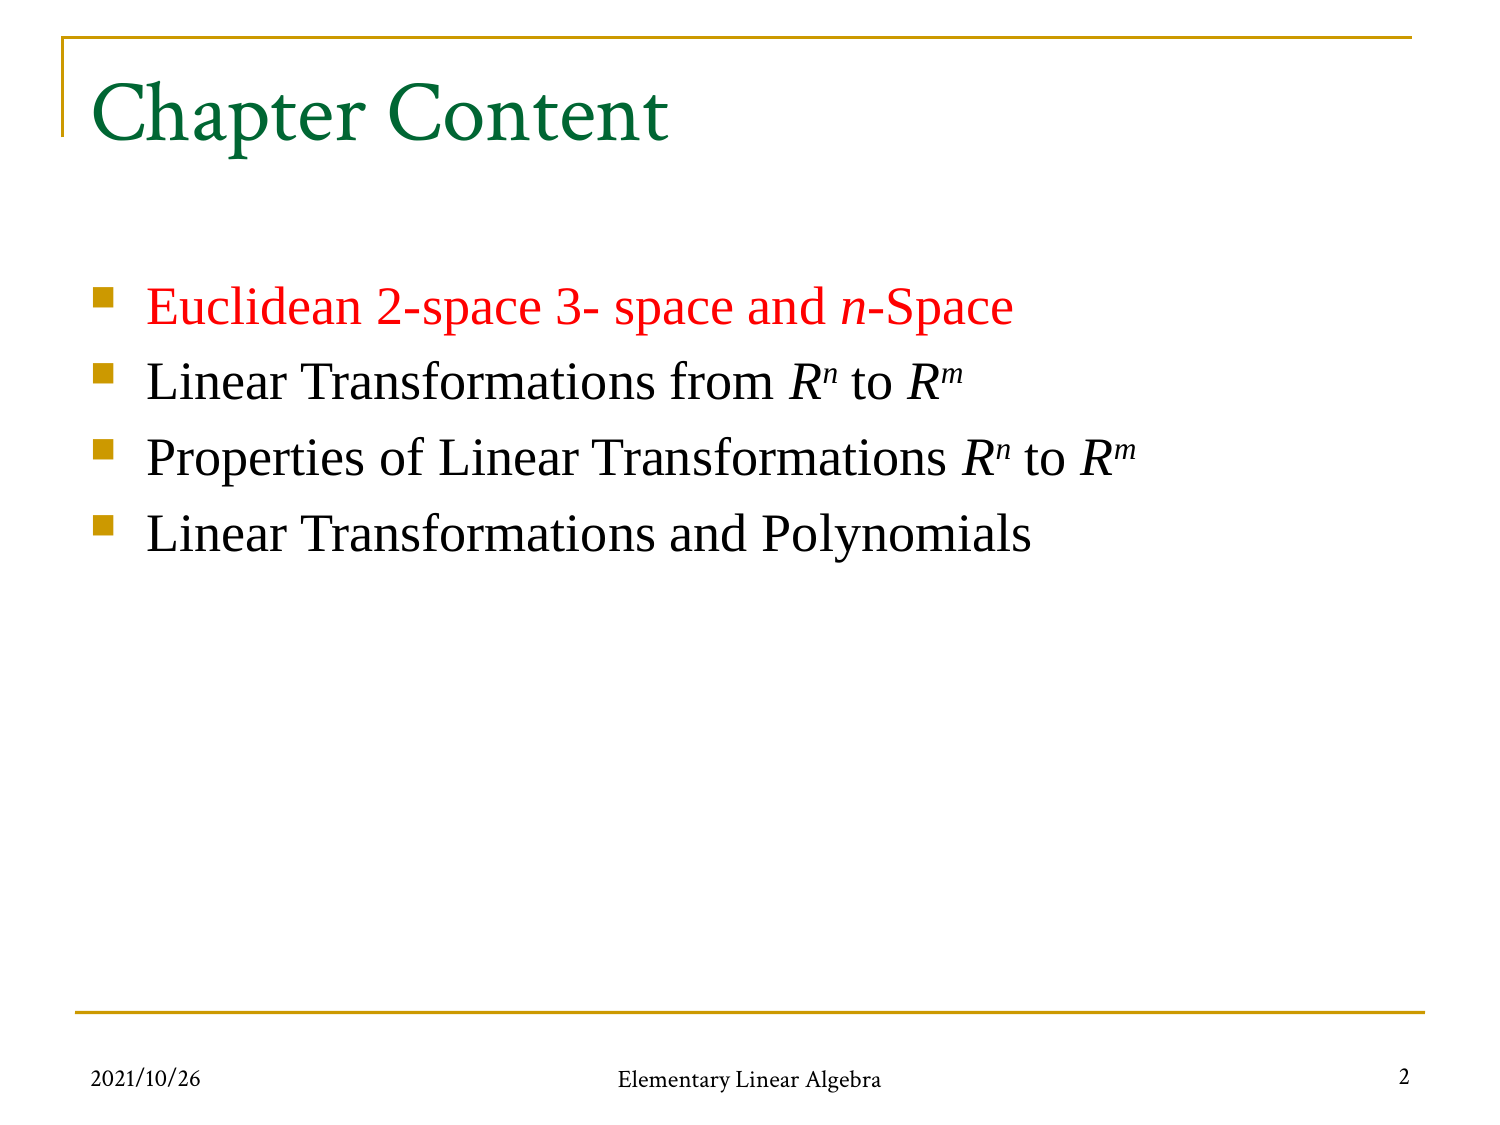

# Chapter Content
Euclidean 2-space 3- space and n-Space
Linear Transformations from Rn to Rm
Properties of Linear Transformations Rn to Rm
Linear Transformations and Polynomials
2021/10/26
2
Elementary Linear Algebra